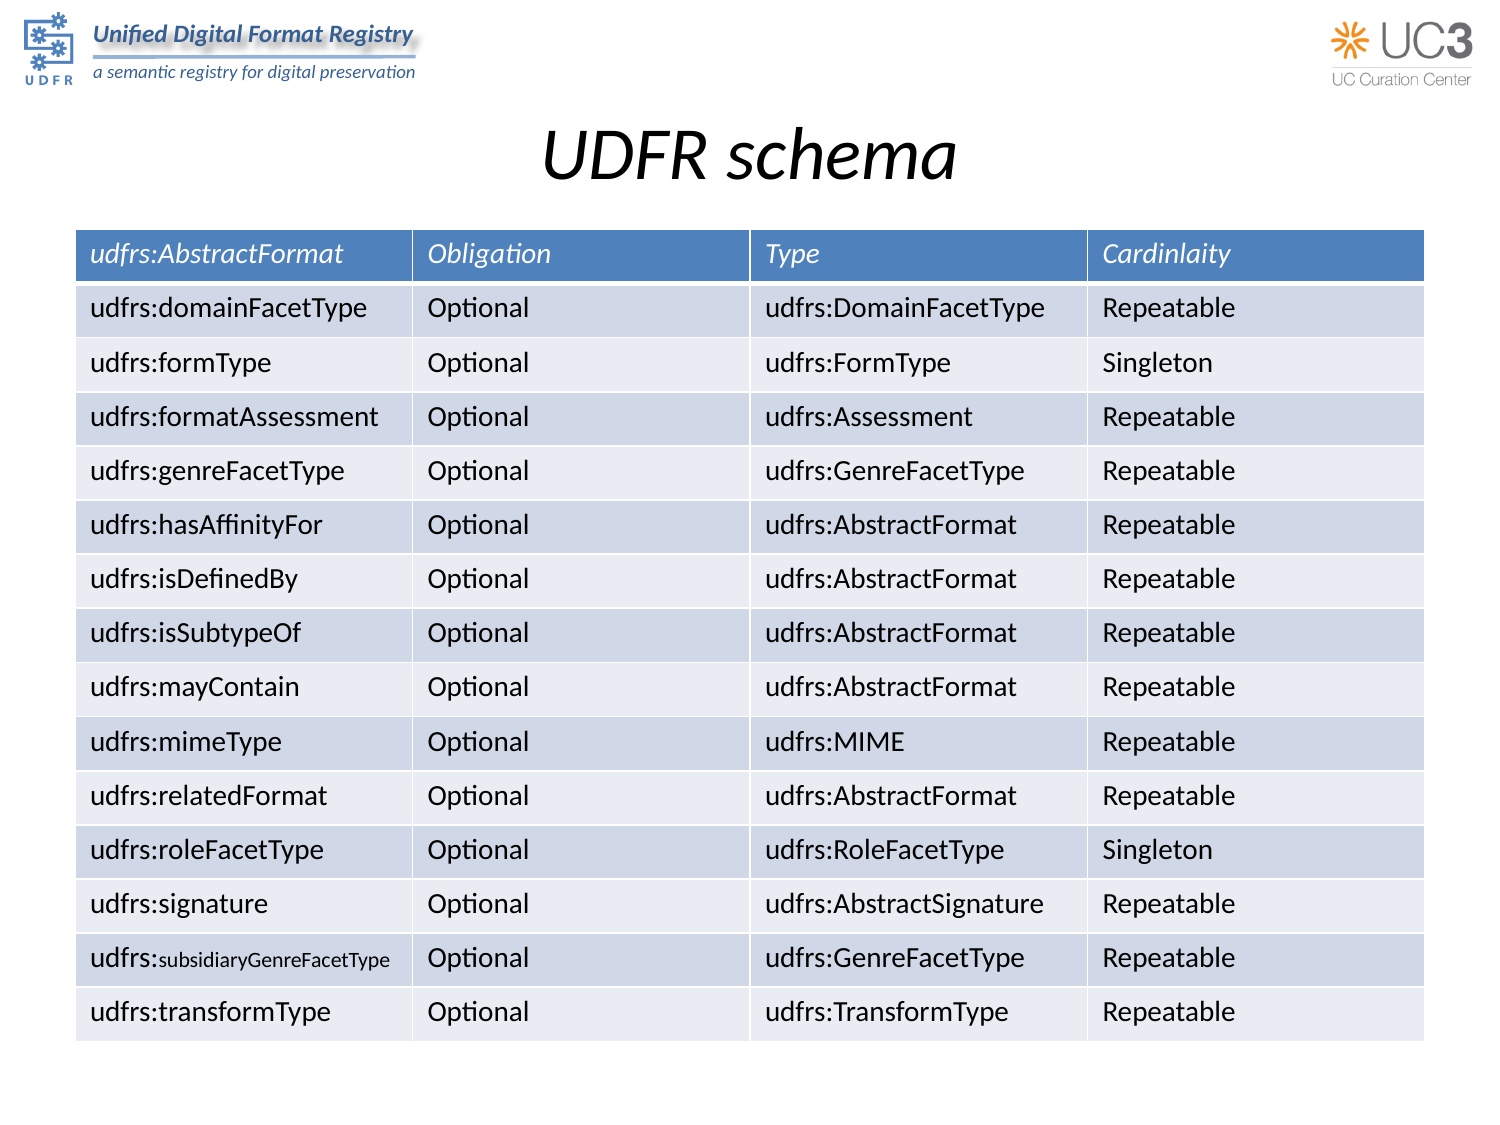

# UDFR schema
| udfrs:AbstractFormat | Obligation | Type | Cardinlaity |
| --- | --- | --- | --- |
| udfrs:domainFacetType | Optional | udfrs:DomainFacetType | Repeatable |
| udfrs:formType | Optional | udfrs:FormType | Singleton |
| udfrs:formatAssessment | Optional | udfrs:Assessment | Repeatable |
| udfrs:genreFacetType | Optional | udfrs:GenreFacetType | Repeatable |
| udfrs:hasAffinityFor | Optional | udfrs:AbstractFormat | Repeatable |
| udfrs:isDefinedBy | Optional | udfrs:AbstractFormat | Repeatable |
| udfrs:isSubtypeOf | Optional | udfrs:AbstractFormat | Repeatable |
| udfrs:mayContain | Optional | udfrs:AbstractFormat | Repeatable |
| udfrs:mimeType | Optional | udfrs:MIME | Repeatable |
| udfrs:relatedFormat | Optional | udfrs:AbstractFormat | Repeatable |
| udfrs:roleFacetType | Optional | udfrs:RoleFacetType | Singleton |
| udfrs:signature | Optional | udfrs:AbstractSignature | Repeatable |
| udfrs:subsidiaryGenreFacetType | Optional | udfrs:GenreFacetType | Repeatable |
| udfrs:transformType | Optional | udfrs:TransformType | Repeatable |